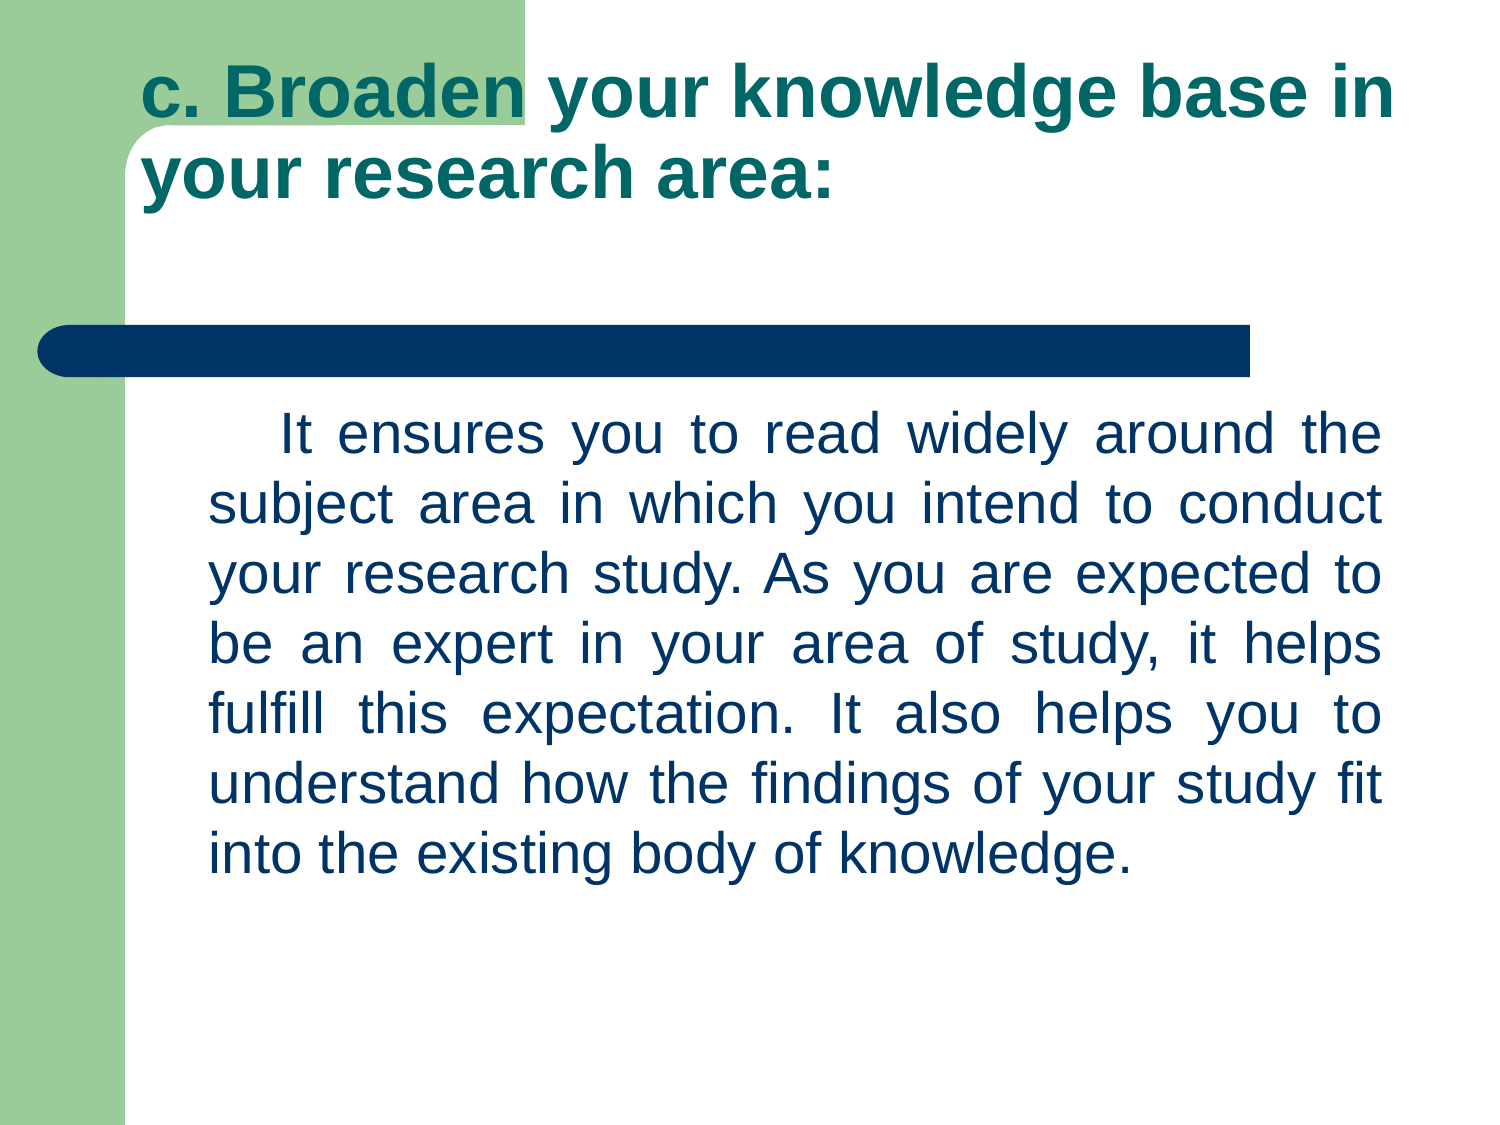

# . c. Broaden your knowledge base in your research area:
     It ensures you to read widely around the subject area in which you intend to conduct your research study. As you are expected to be an expert in your area of study, it helps fulfill this expectation. It also helps you to understand how the findings of your study fit into the existing body of knowledge.